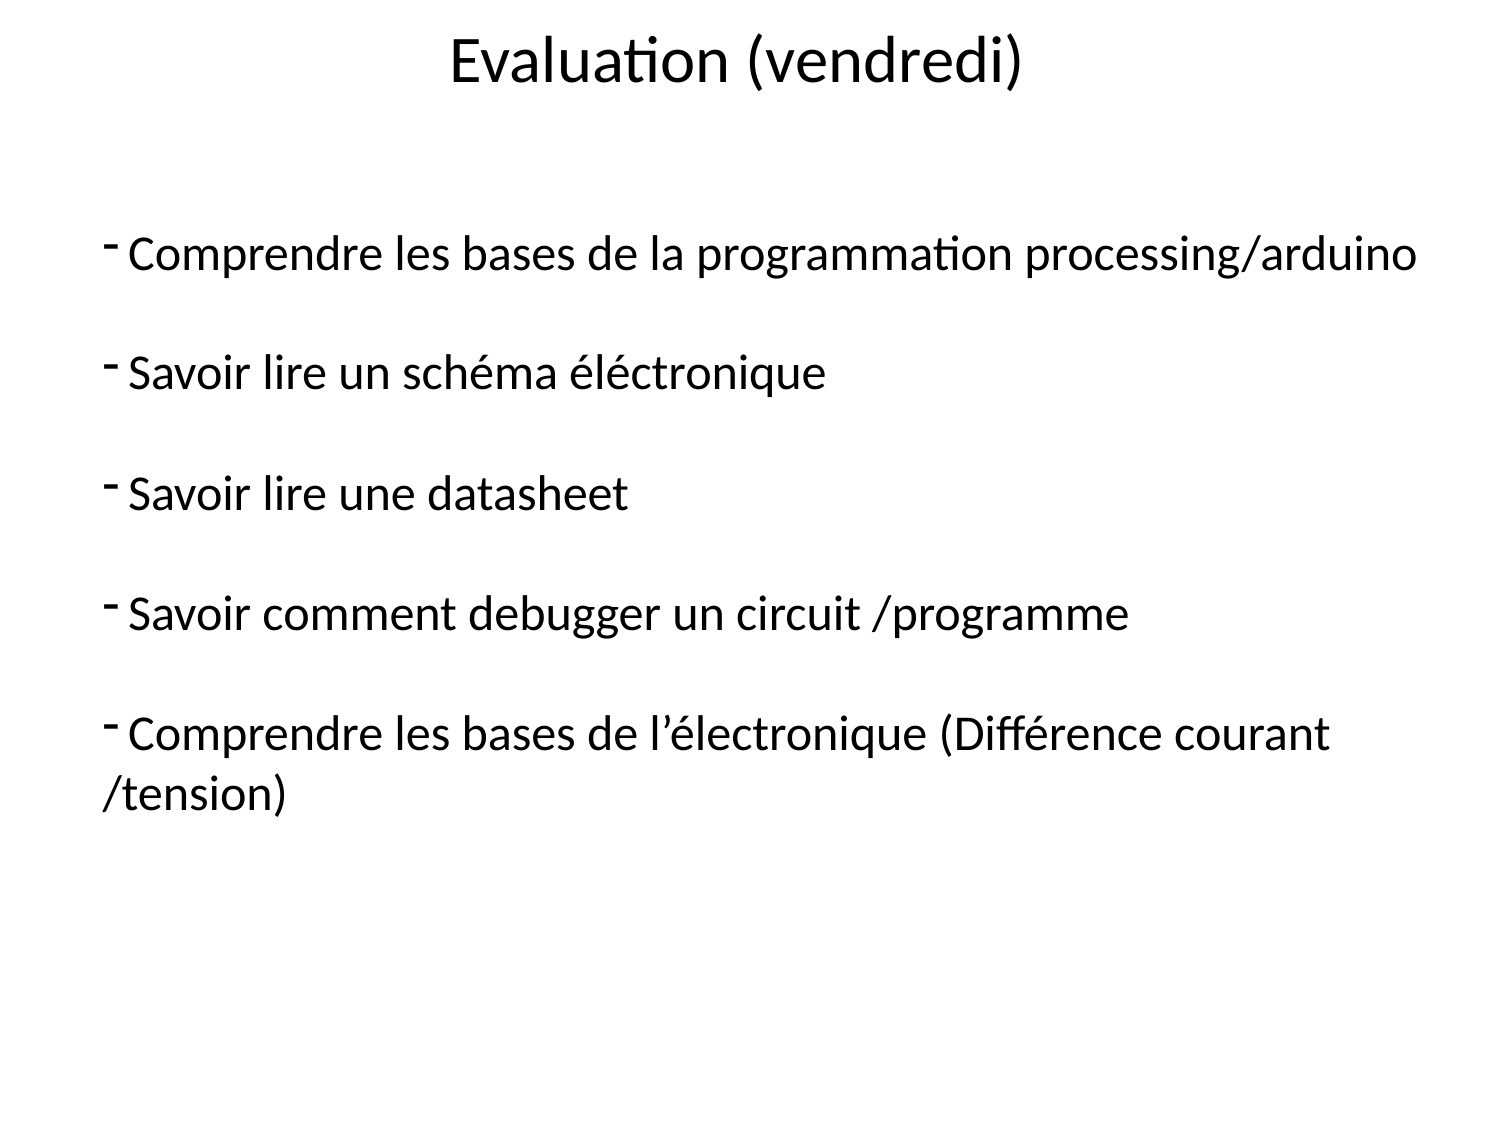

# Evaluation (vendredi)
 Comprendre les bases de la programmation processing/arduino

 Savoir lire un schéma éléctronique

 Savoir lire une datasheet

 Savoir comment debugger un circuit /programme

 Comprendre les bases de l’électronique (Différence courant /tension)